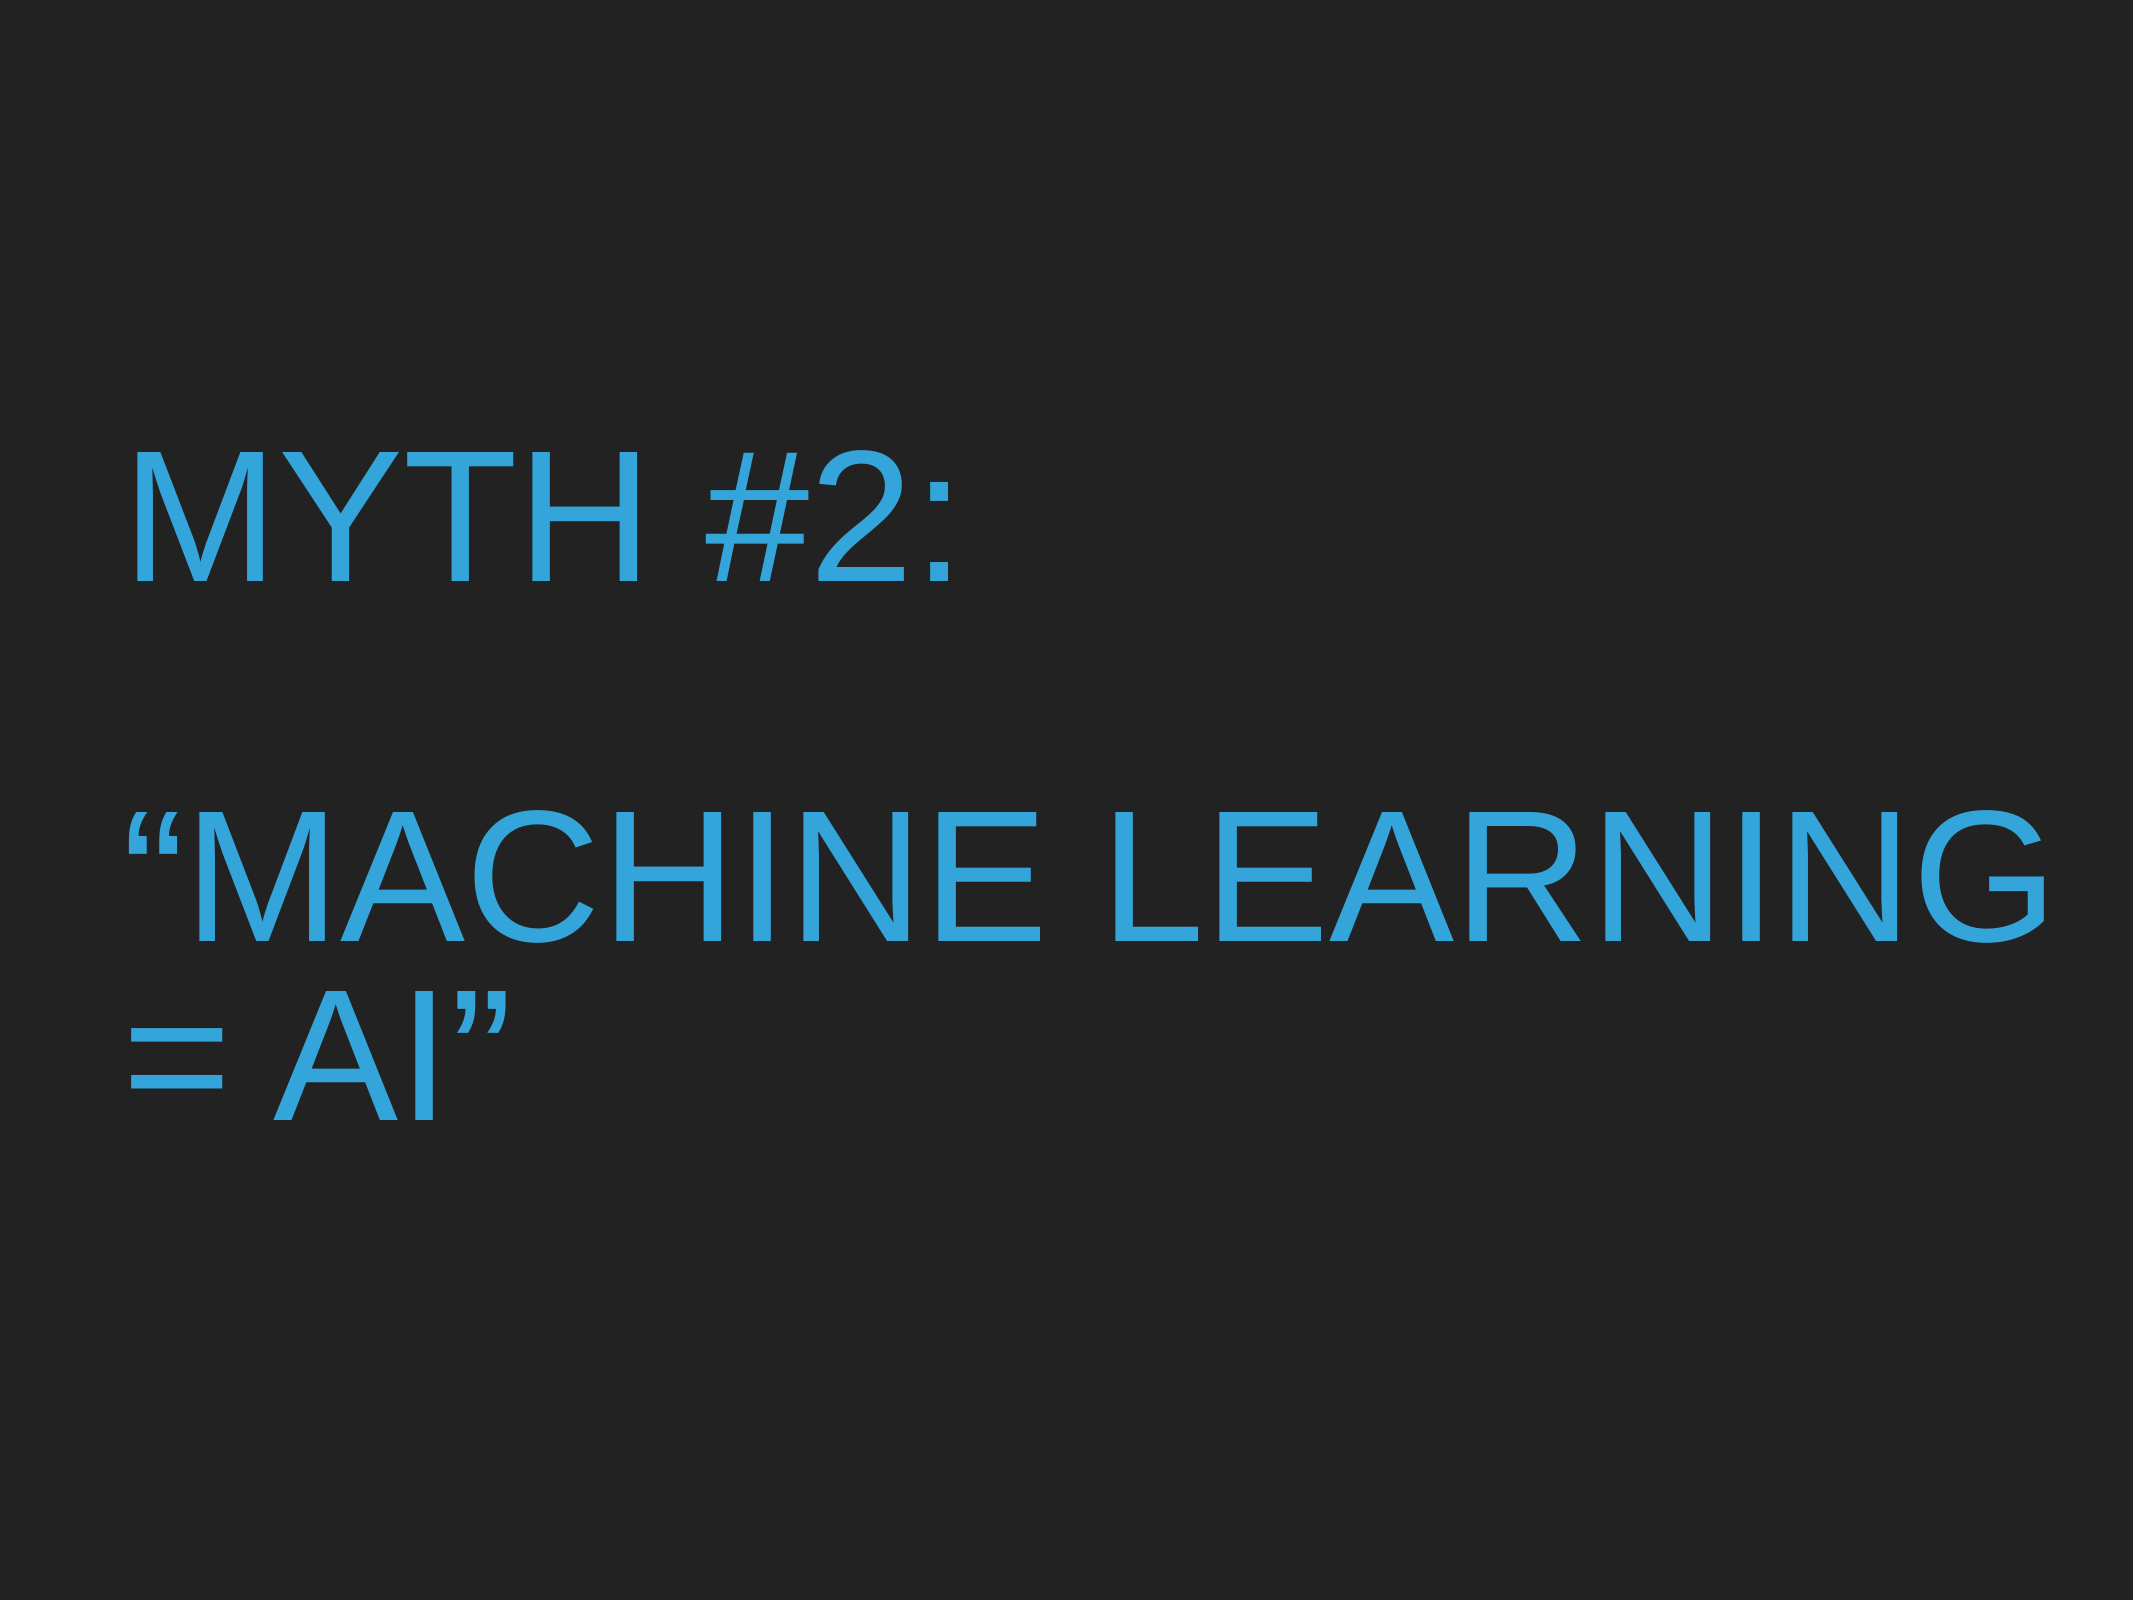

# Myth #2:

“Machine learning = AI”